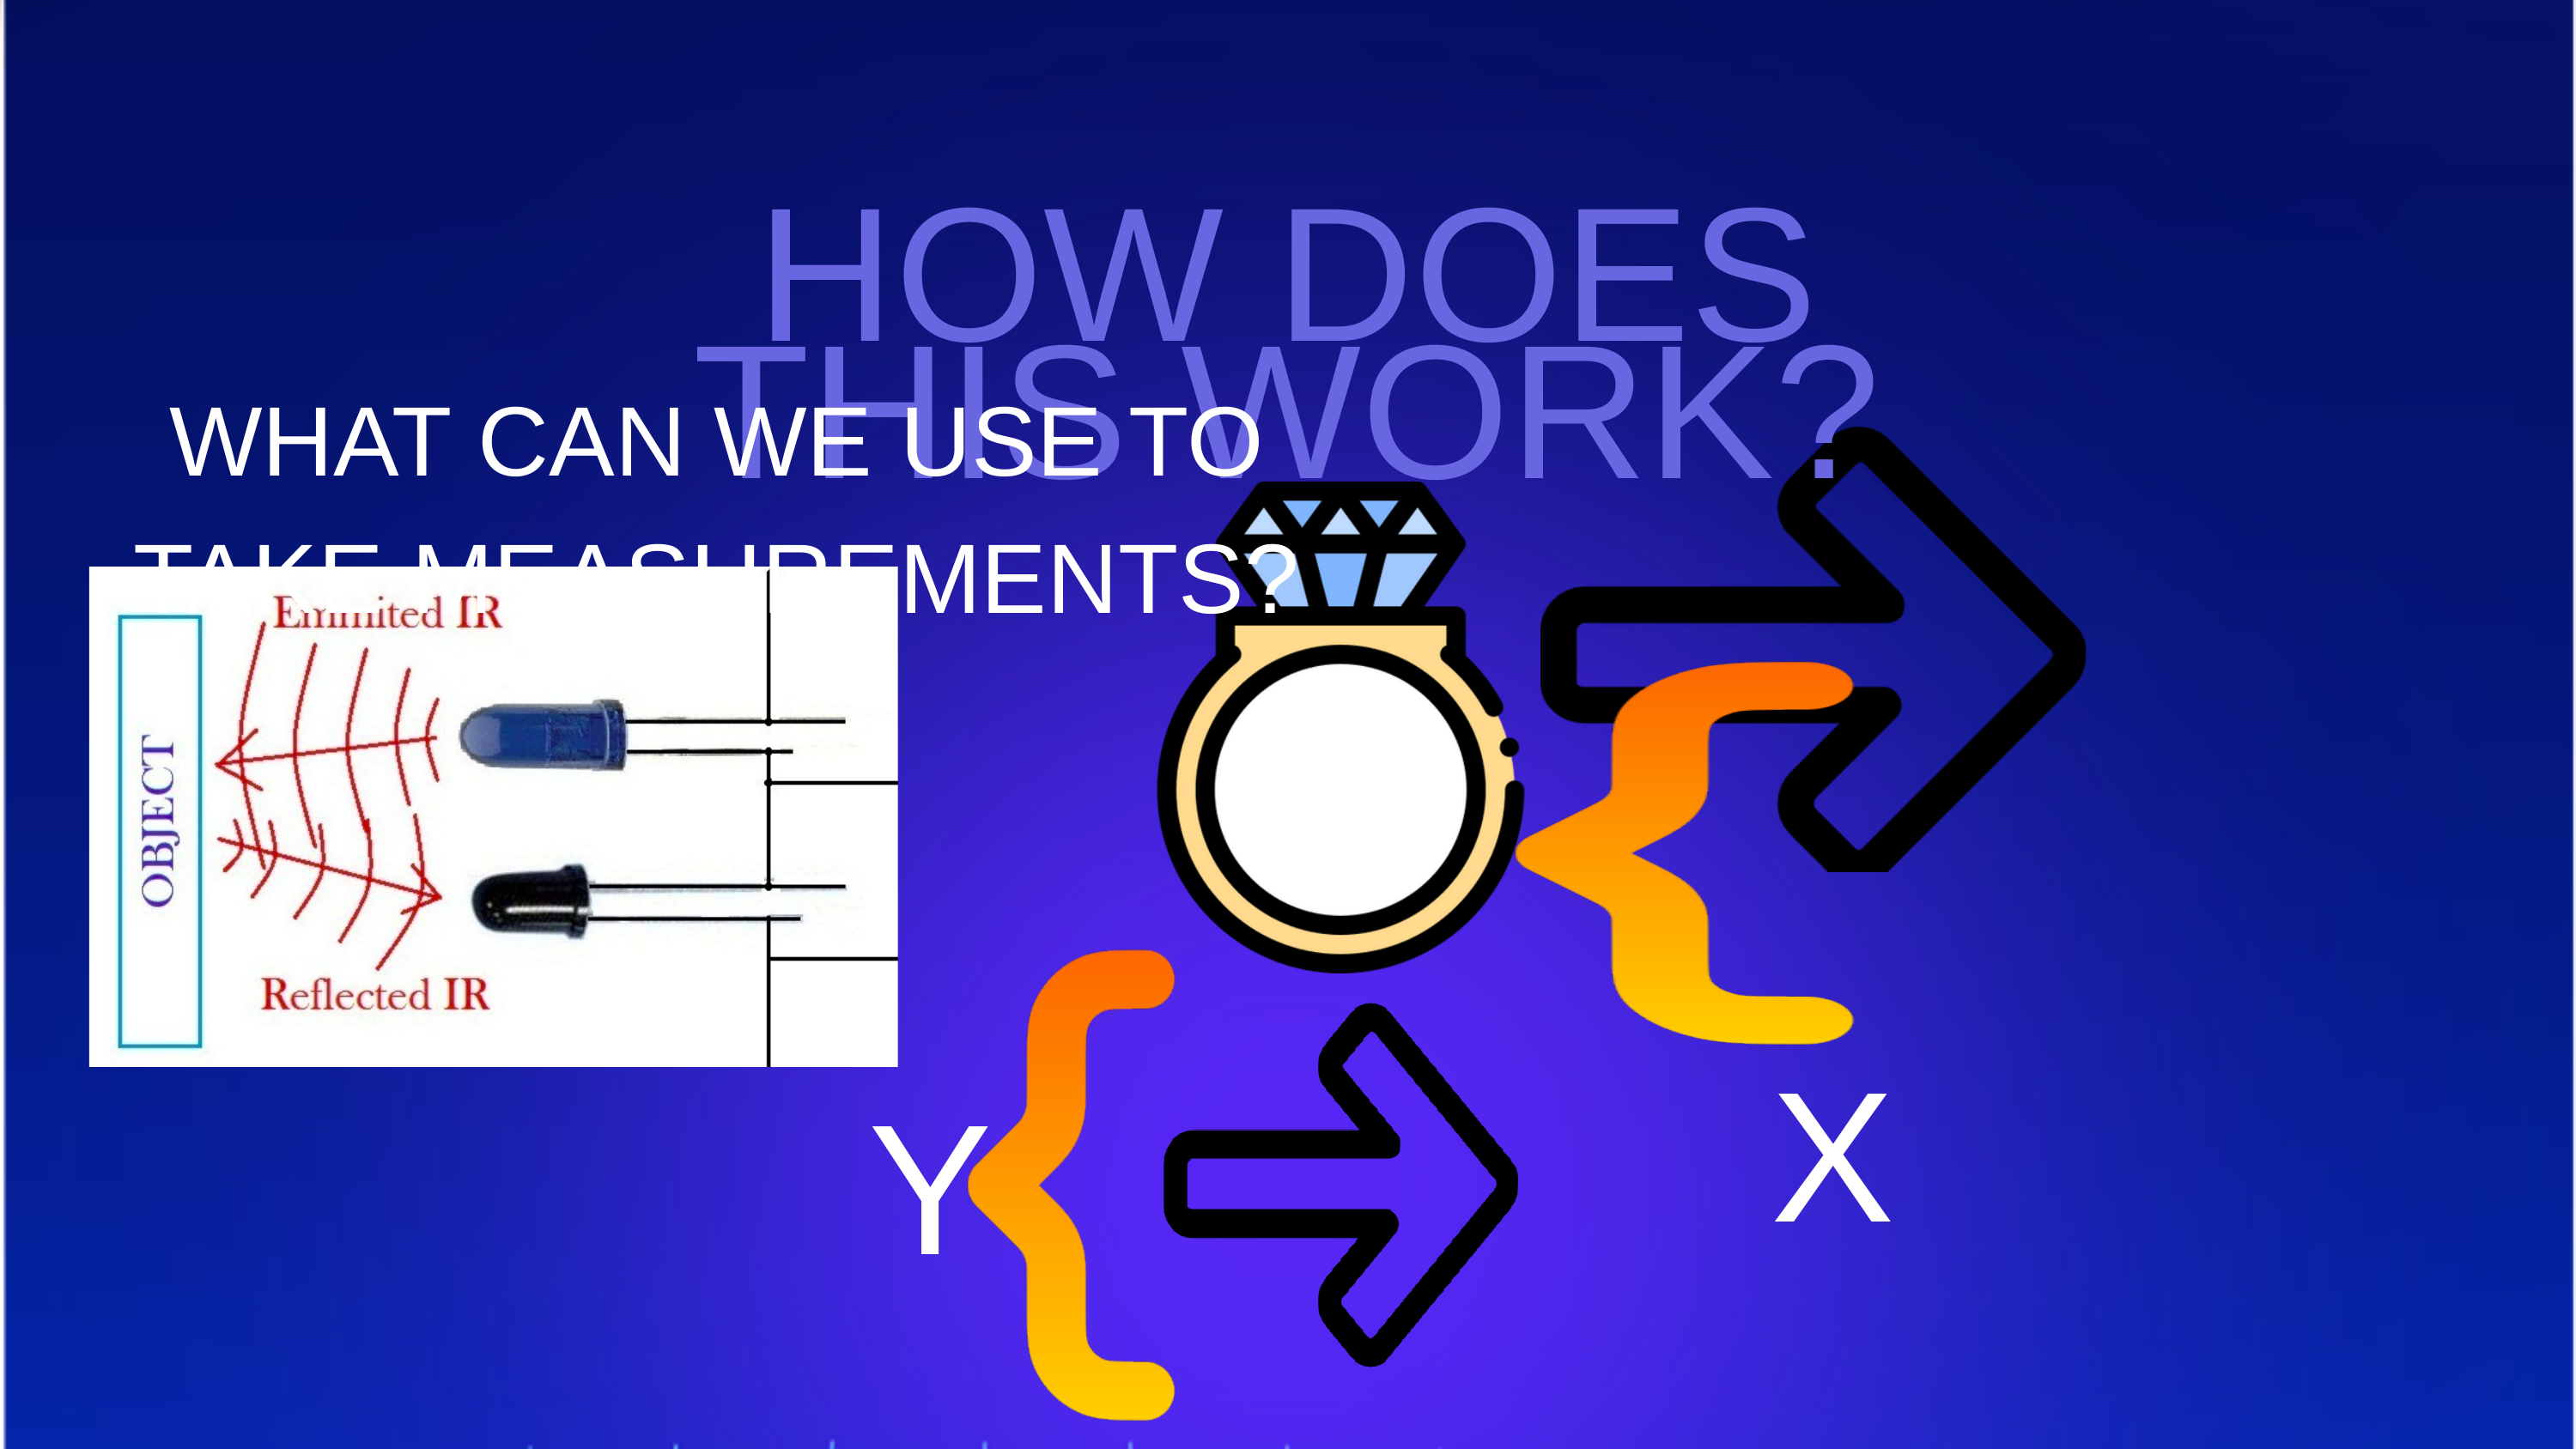

HOW DOES THIS WORK?
WHAT CAN WE USE TO TAKE MEASUREMENTS?

X

Y